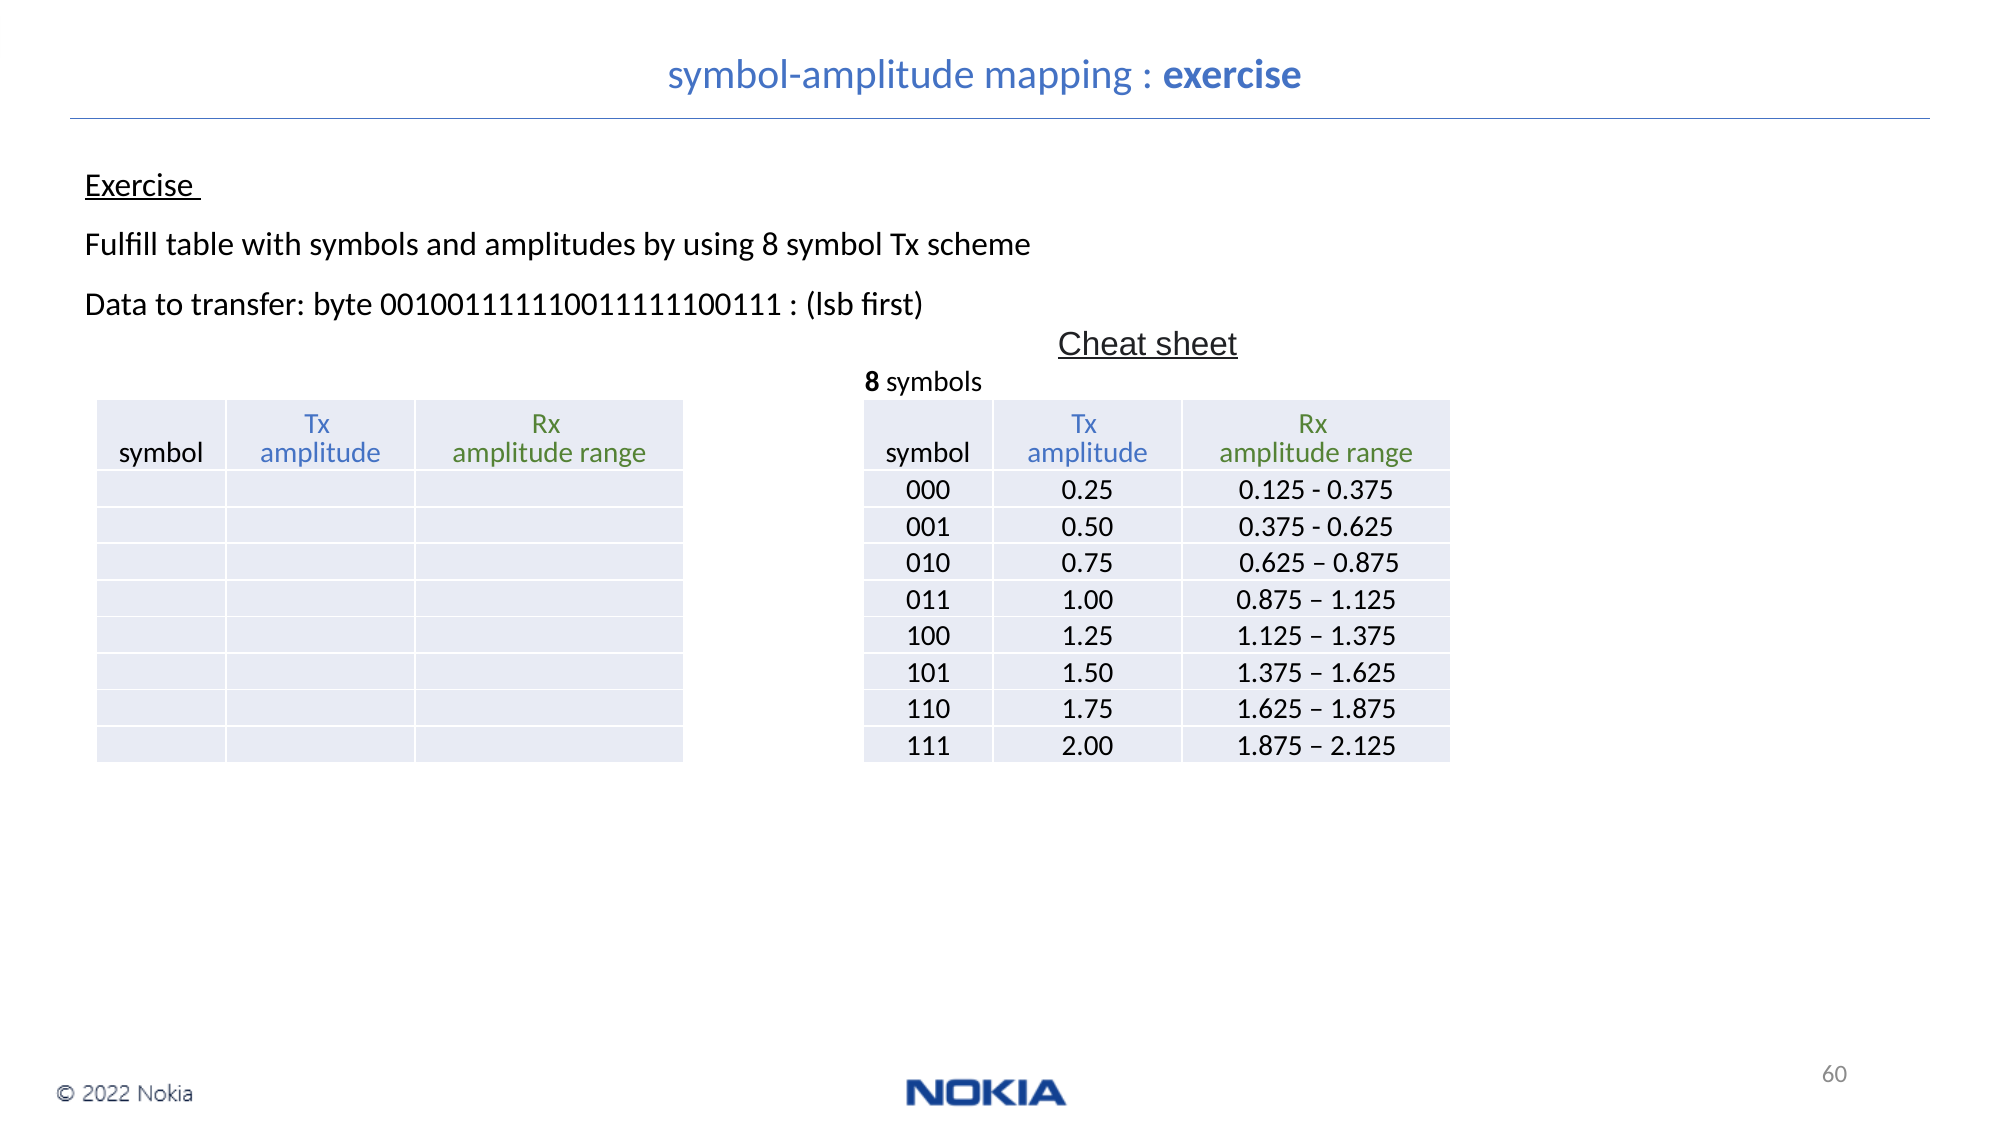

symbol-amplitude mapping : exercise
Exercise
Fulfill table with symbols and amplitudes by using 8 symbol Tx scheme
Data to transfer: byte 001001111110011111100111 : (lsb first)
Cheat sheet
|  |  |  |
| --- | --- | --- |
| symbol | Tx amplitude | Rx amplitude range |
|  |  |  |
|  |  |  |
|  |  |  |
|  |  |  |
|  |  |  |
|  |  |  |
|  |  |  |
|  |  |  |
| 8 symbols |  |  |
| --- | --- | --- |
| symbol | Tx amplitude | Rx amplitude range |
| 000 | 0.25 | 0.125 - 0.375 |
| 001 | 0.50 | 0.375 - 0.625 |
| 010 | 0.75 | 0.625 – 0.875 |
| 011 | 1.00 | 0.875 – 1.125 |
| 100 | 1.25 | 1.125 – 1.375 |
| 101 | 1.50 | 1.375 – 1.625 |
| 110 | 1.75 | 1.625 – 1.875 |
| 111 | 2.00 | 1.875 – 2.125 |
60